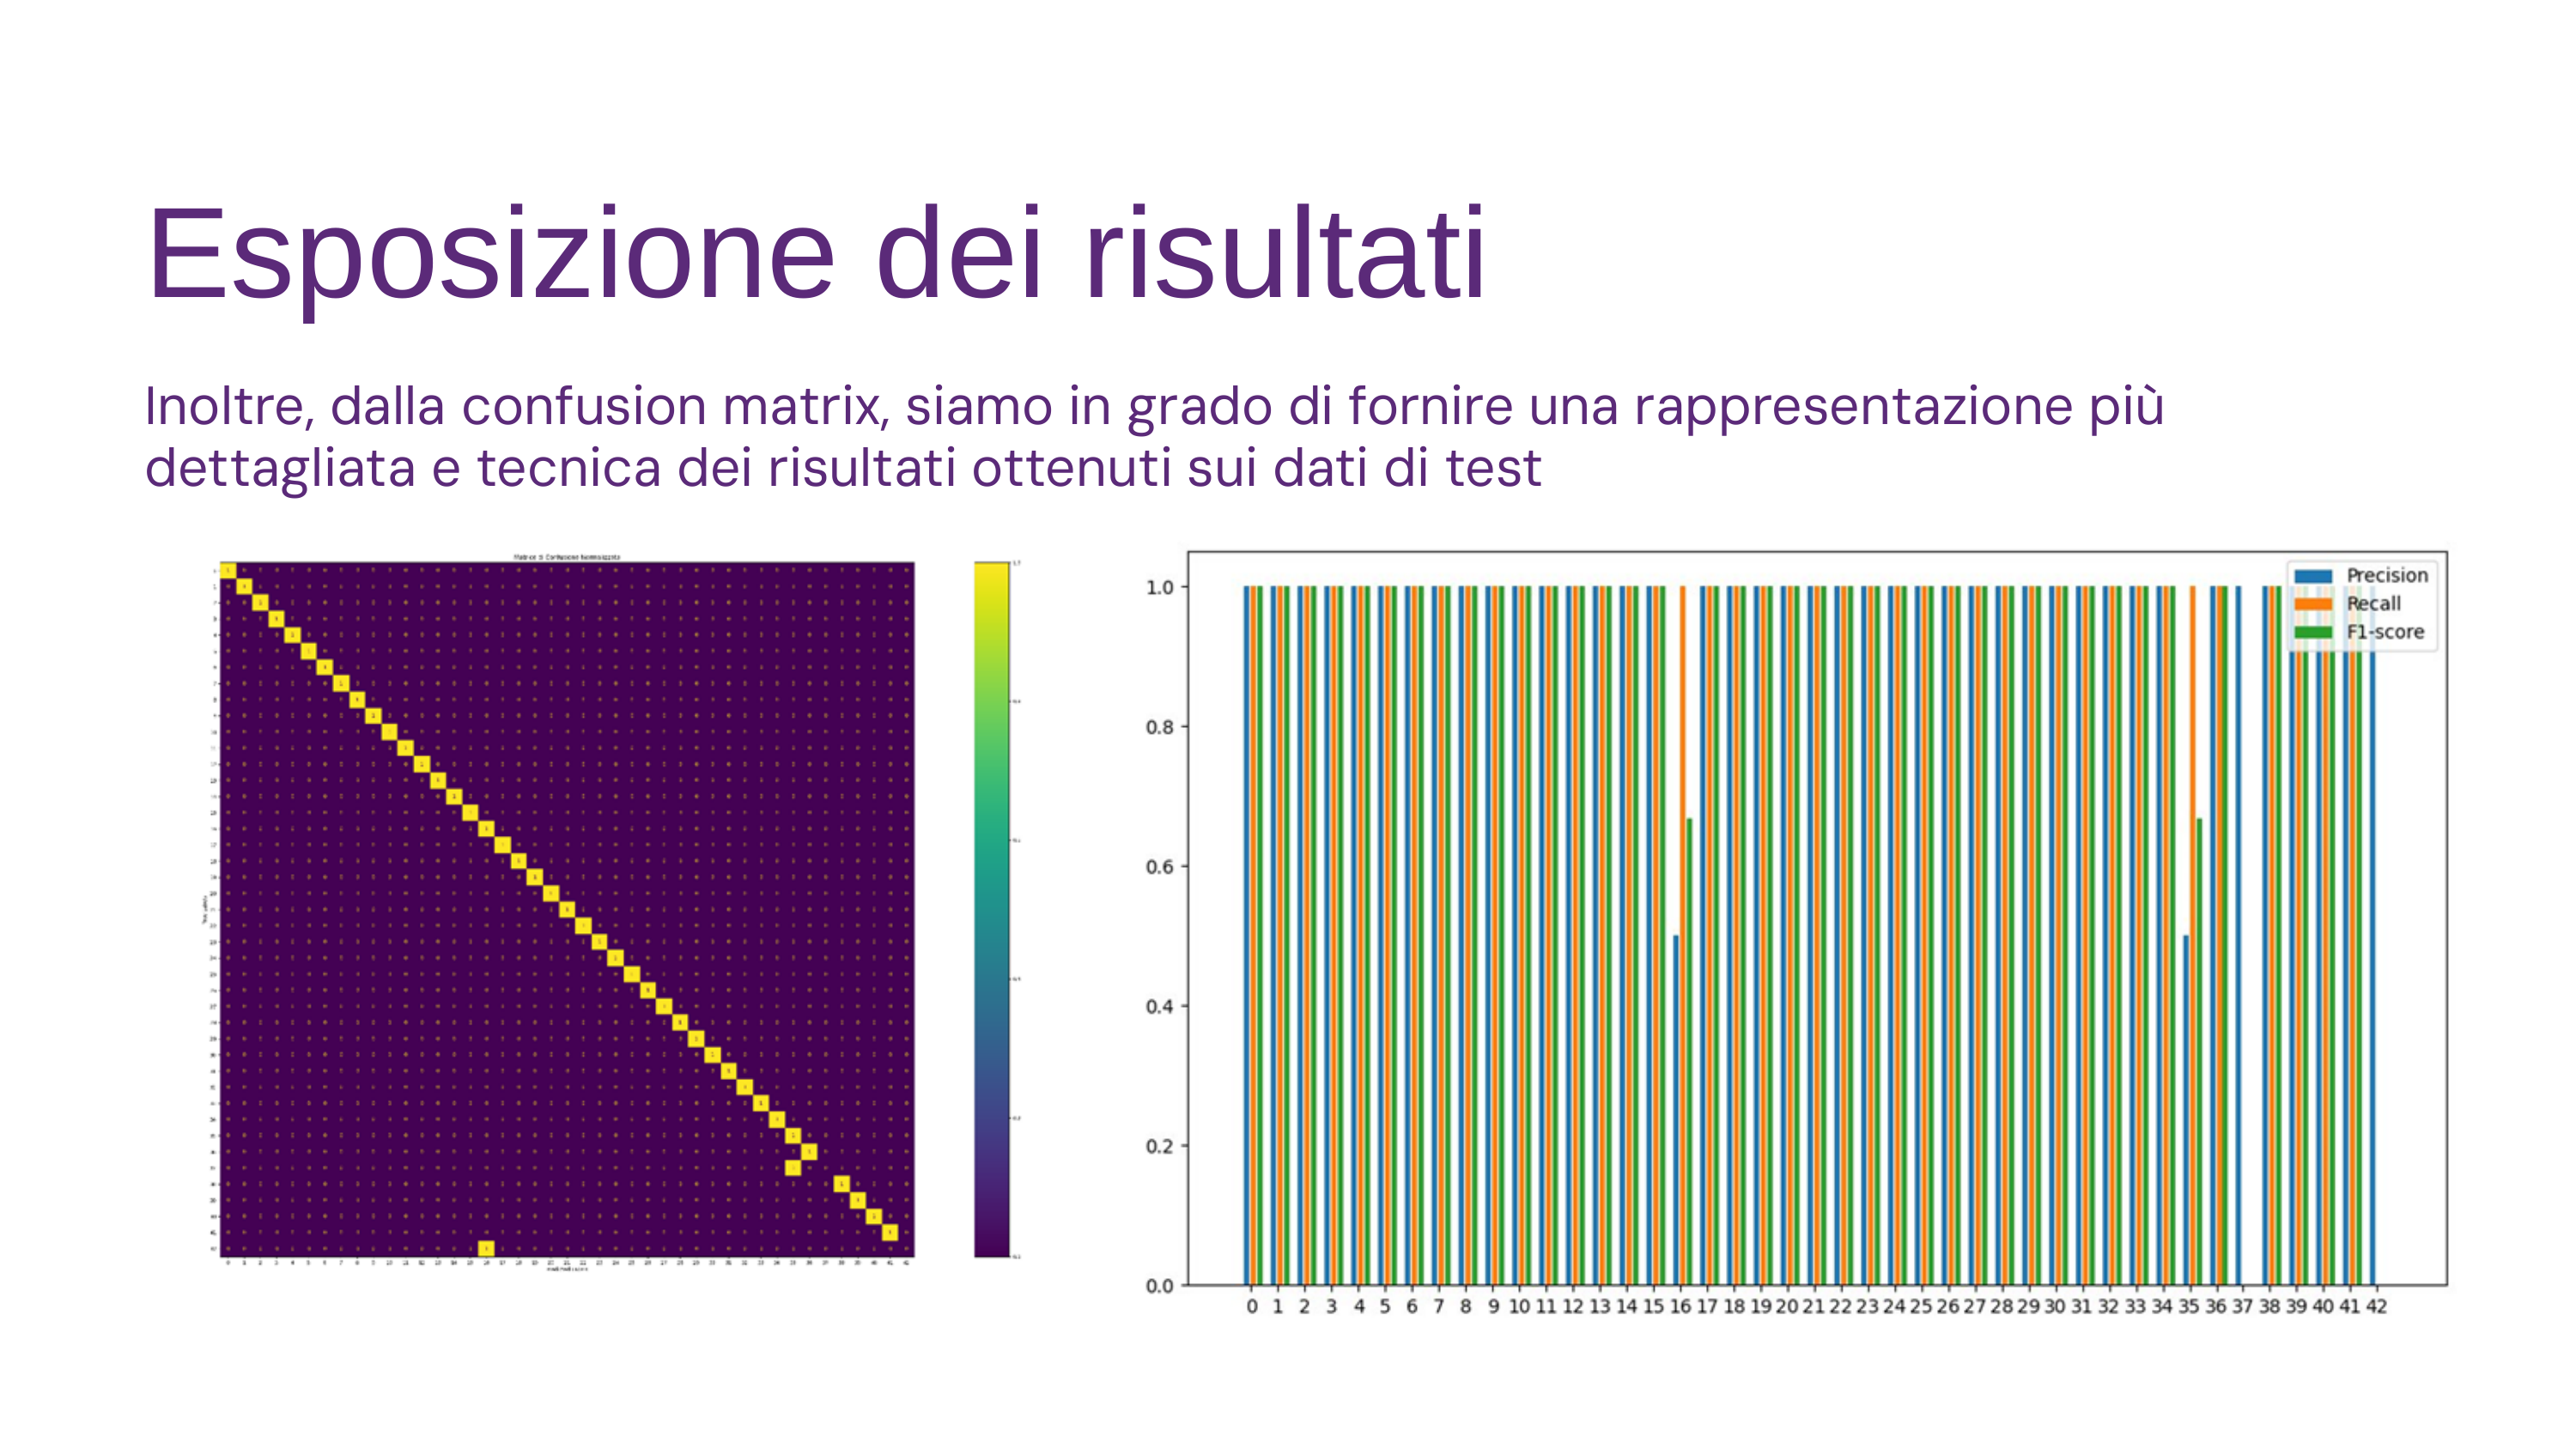

Esposizione dei risultati
Inoltre, dalla confusion matrix, siamo in grado di fornire una rappresentazione più dettagliata e tecnica dei risultati ottenuti sui dati di test